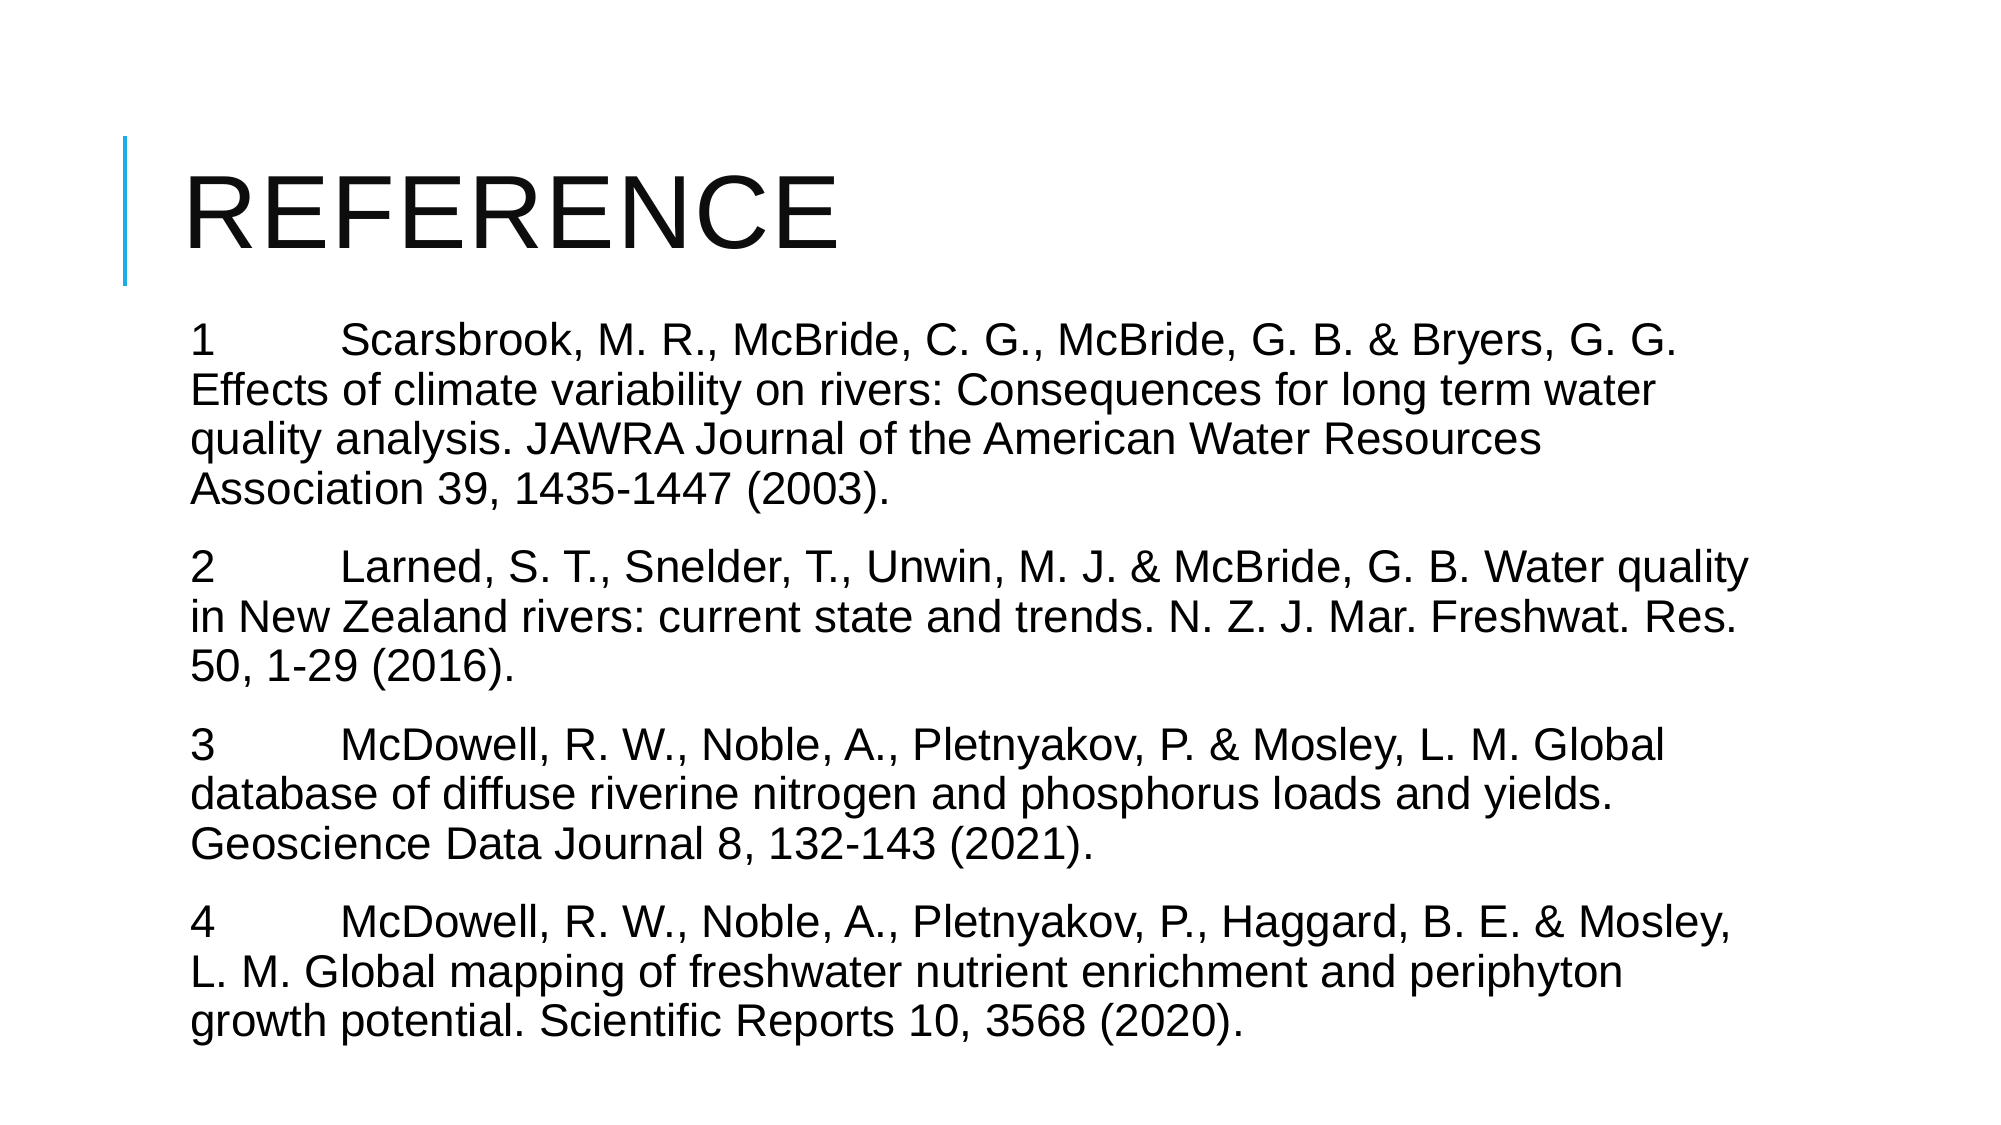

# Reference
1	Scarsbrook, M. R., McBride, C. G., McBride, G. B. & Bryers, G. G. Effects of climate variability on rivers: Consequences for long term water quality analysis. JAWRA Journal of the American Water Resources Association 39, 1435-1447 (2003).
2	Larned, S. T., Snelder, T., Unwin, M. J. & McBride, G. B. Water quality in New Zealand rivers: current state and trends. N. Z. J. Mar. Freshwat. Res. 50, 1-29 (2016).
3	McDowell, R. W., Noble, A., Pletnyakov, P. & Mosley, L. M. Global database of diffuse riverine nitrogen and phosphorus loads and yields. Geoscience Data Journal 8, 132-143 (2021).
4	McDowell, R. W., Noble, A., Pletnyakov, P., Haggard, B. E. & Mosley, L. M. Global mapping of freshwater nutrient enrichment and periphyton growth potential. Scientific Reports 10, 3568 (2020).